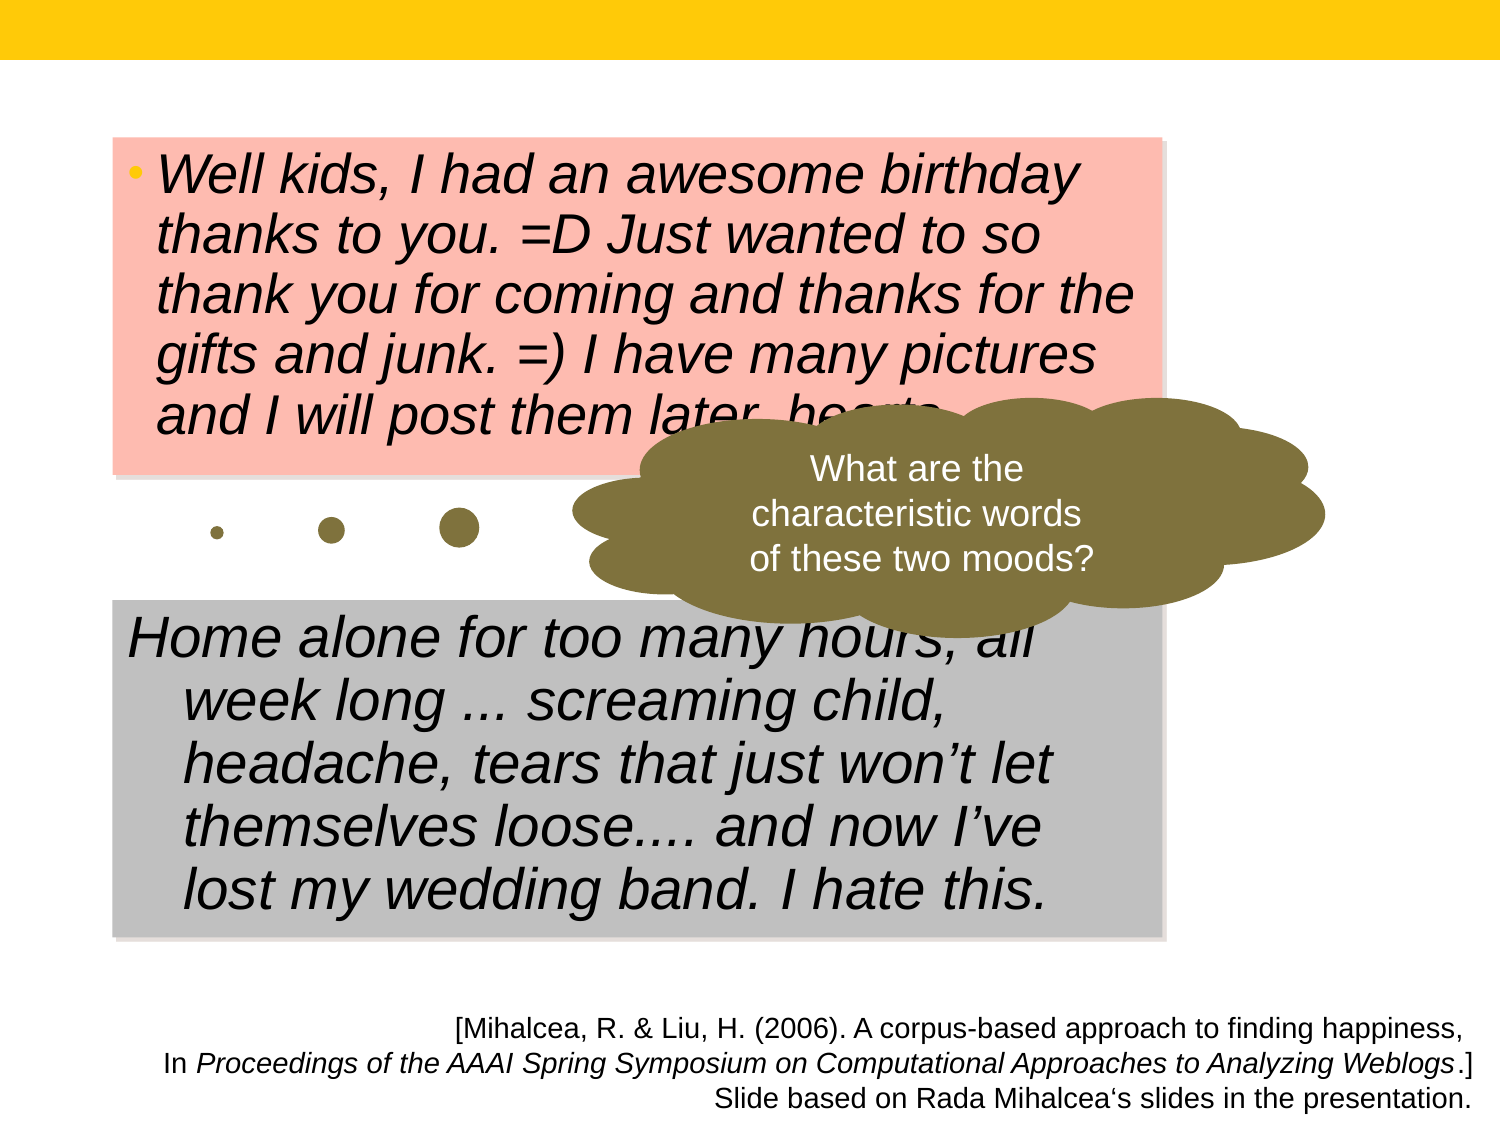

Well kids, I had an awesome birthday thanks to you. =D Just wanted to so thank you for coming and thanks for the gifts and junk. =) I have many pictures and I will post them later. hearts
What are the
characteristic words
of these two moods?
Home alone for too many hours, all week long ... screaming child, headache, tears that just won’t let themselves loose.... and now I’ve lost my wedding band. I hate this.
[Mihalcea, R. & Liu, H. (2006). A corpus-based approach to finding happiness,
In Proceedings of the AAAI Spring Symposium on Computational Approaches to Analyzing Weblogs.]
Slide based on Rada Mihalcea‘s slides in the presentation.